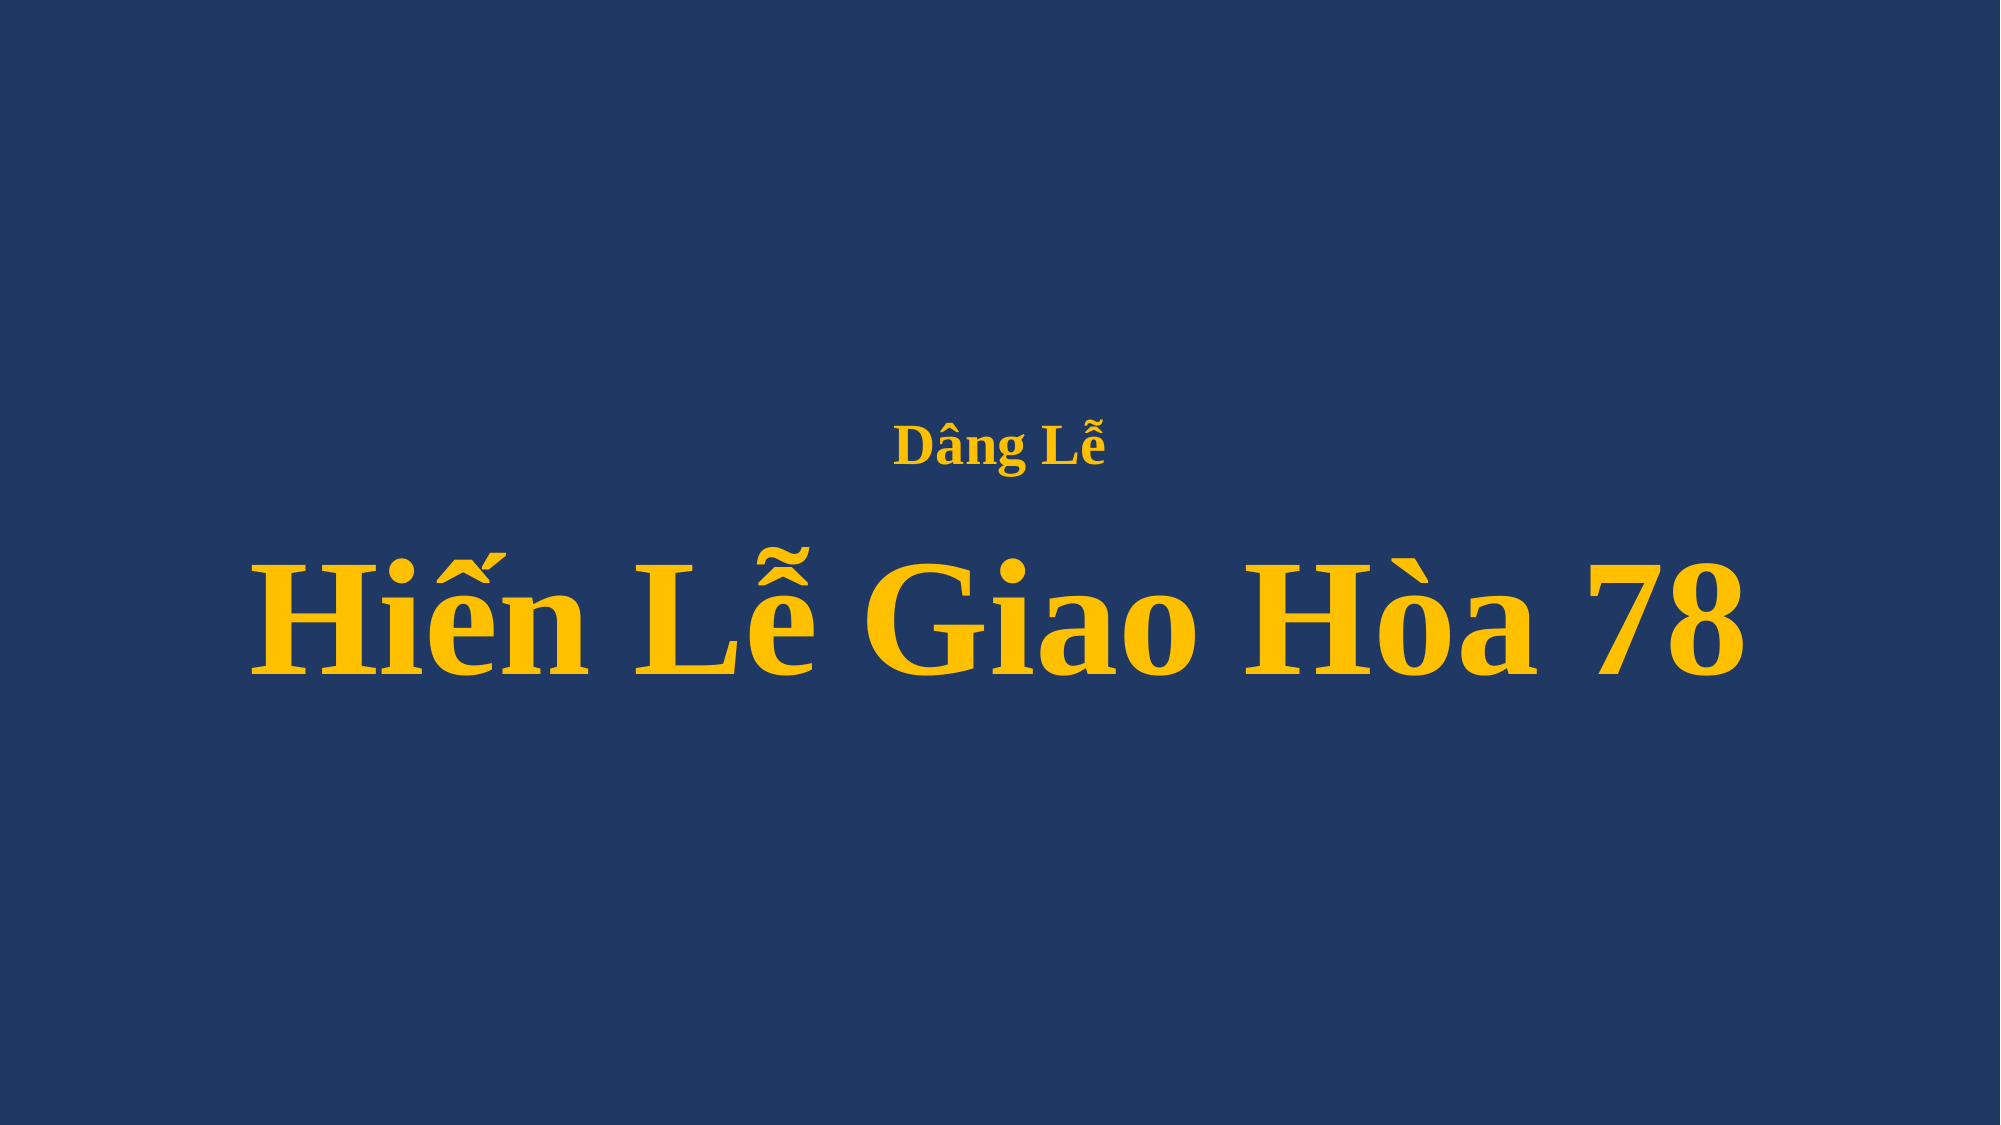

# Dâng Lễ Hiến Lễ Giao Hòa 78